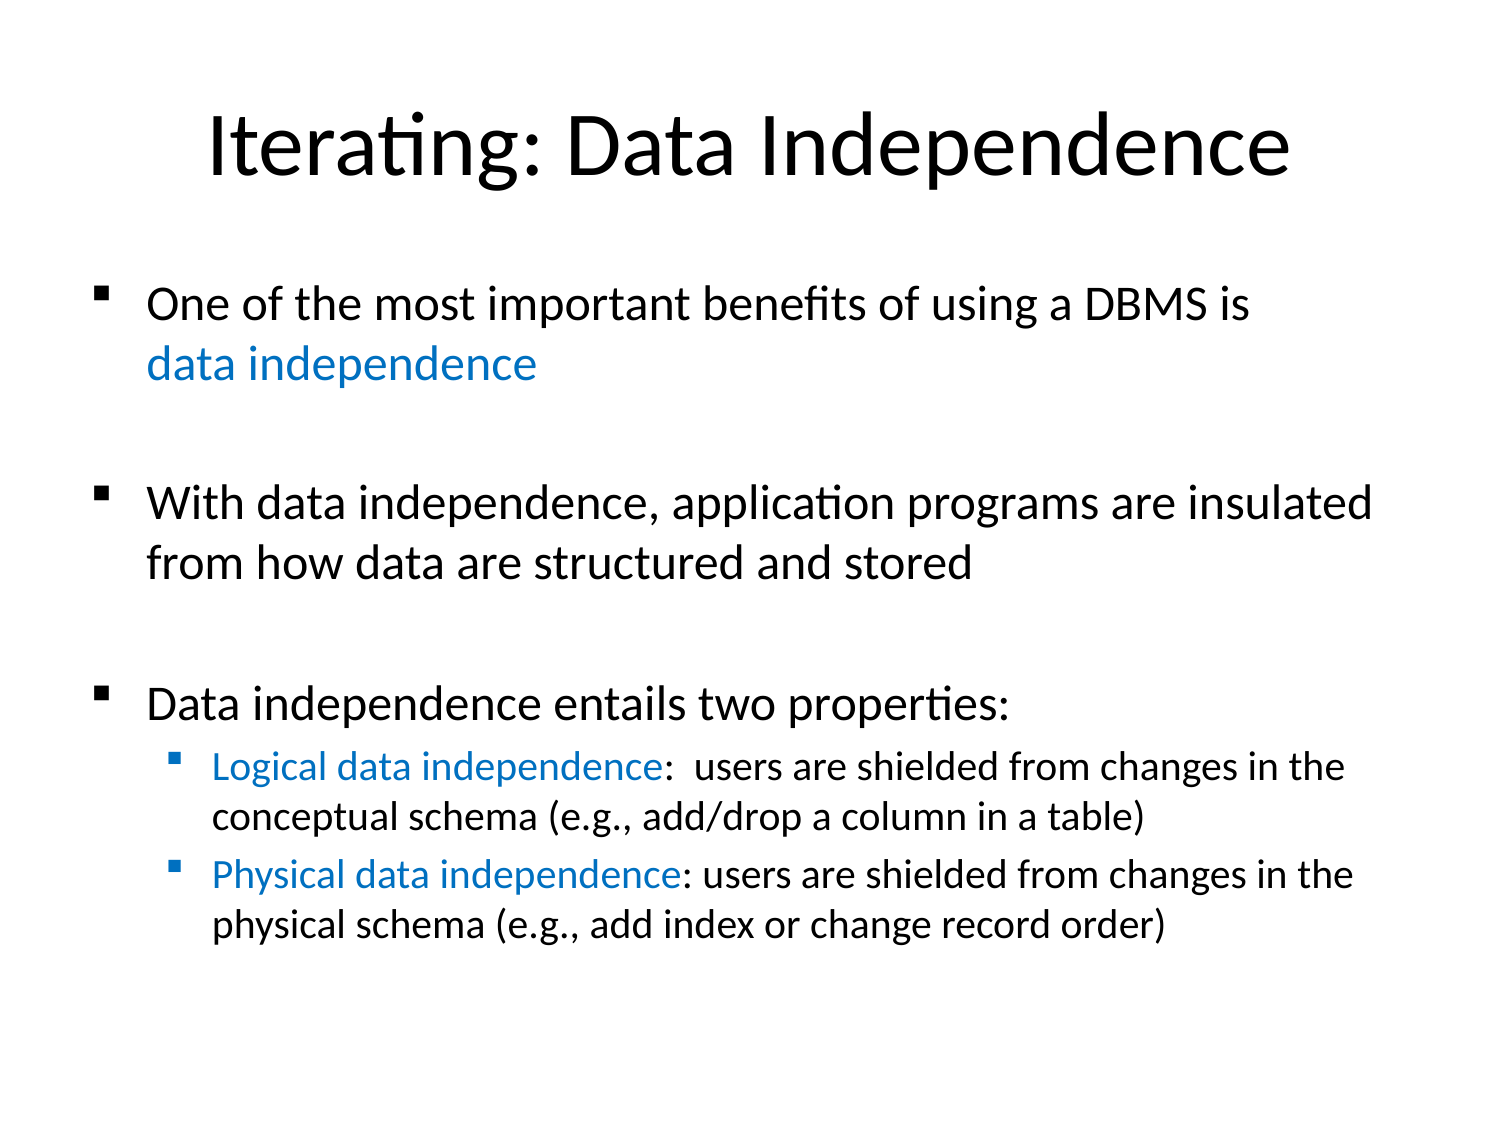

# Iterating: Data Independence
One of the most important benefits of using a DBMS is
data independence

With data independence, application programs are insulated from how data are structured and stored

Data independence entails two properties:
Logical data independence:  users are shielded from changes in the conceptual schema (e.g., add/drop a column in a table)
Physical data independence: users are shielded from changes in the physical schema (e.g., add index or change record order)